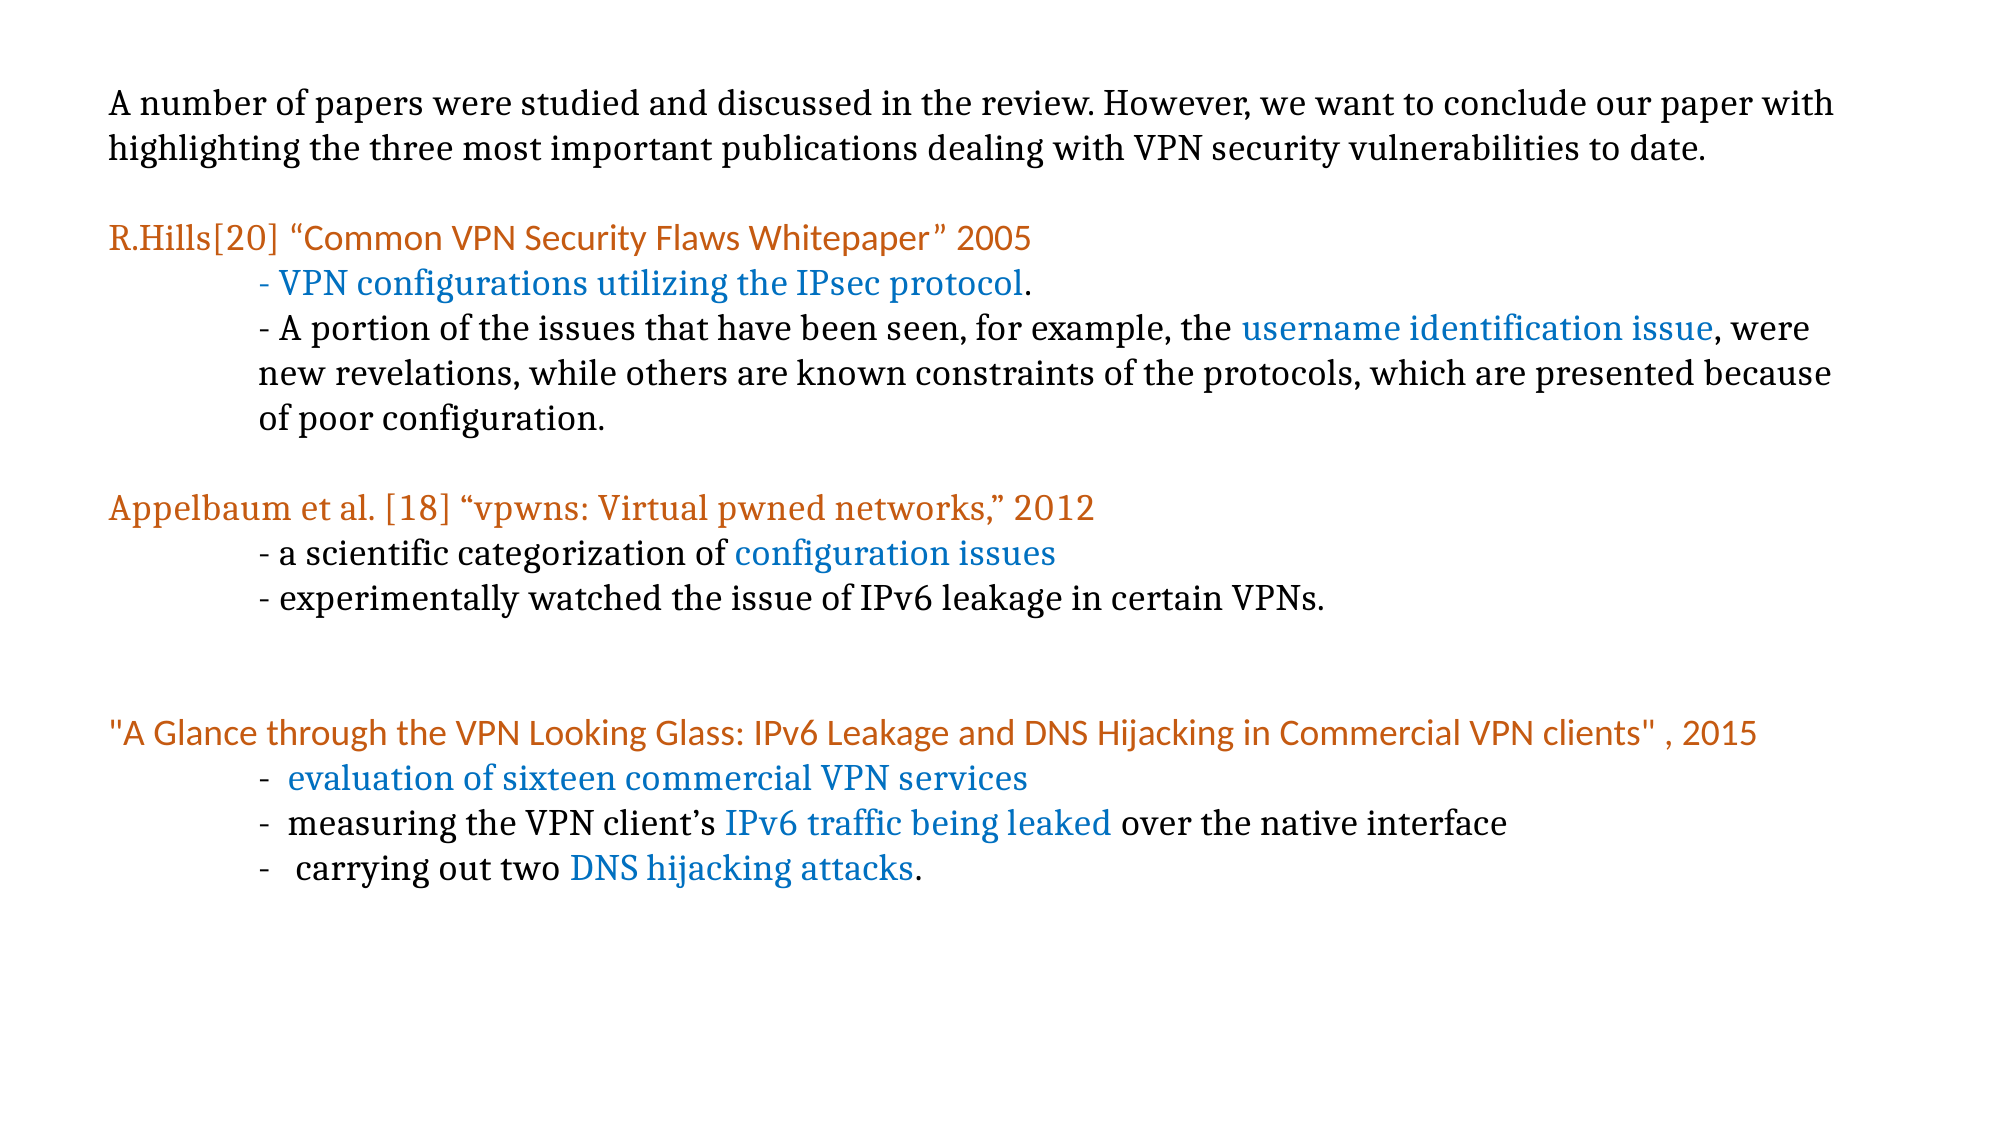

A number of papers were studied and discussed in the review. However, we want to conclude our paper with highlighting the three most important publications dealing with VPN security vulnerabilities to date.

R.Hills[20] “Common VPN Security Flaws Whitepaper” 2005
	- VPN configurations utilizing the IPsec protocol.
- A portion of the issues that have been seen, for example, the username identification issue, were new revelations, while others are known constraints of the protocols, which are presented because of poor configuration.

Appelbaum et al. [18] “vpwns: Virtual pwned networks,” 2012
- a scientific categorization of configuration issues
- experimentally watched the issue of IPv6 leakage in certain VPNs.

"A Glance through the VPN Looking Glass: IPv6 Leakage and DNS Hijacking in Commercial VPN clients" , 2015
	-  evaluation of sixteen commercial VPN services
	-  measuring the VPN client’s IPv6 traffic being leaked over the native interface
	-   carrying out two DNS hijacking attacks.